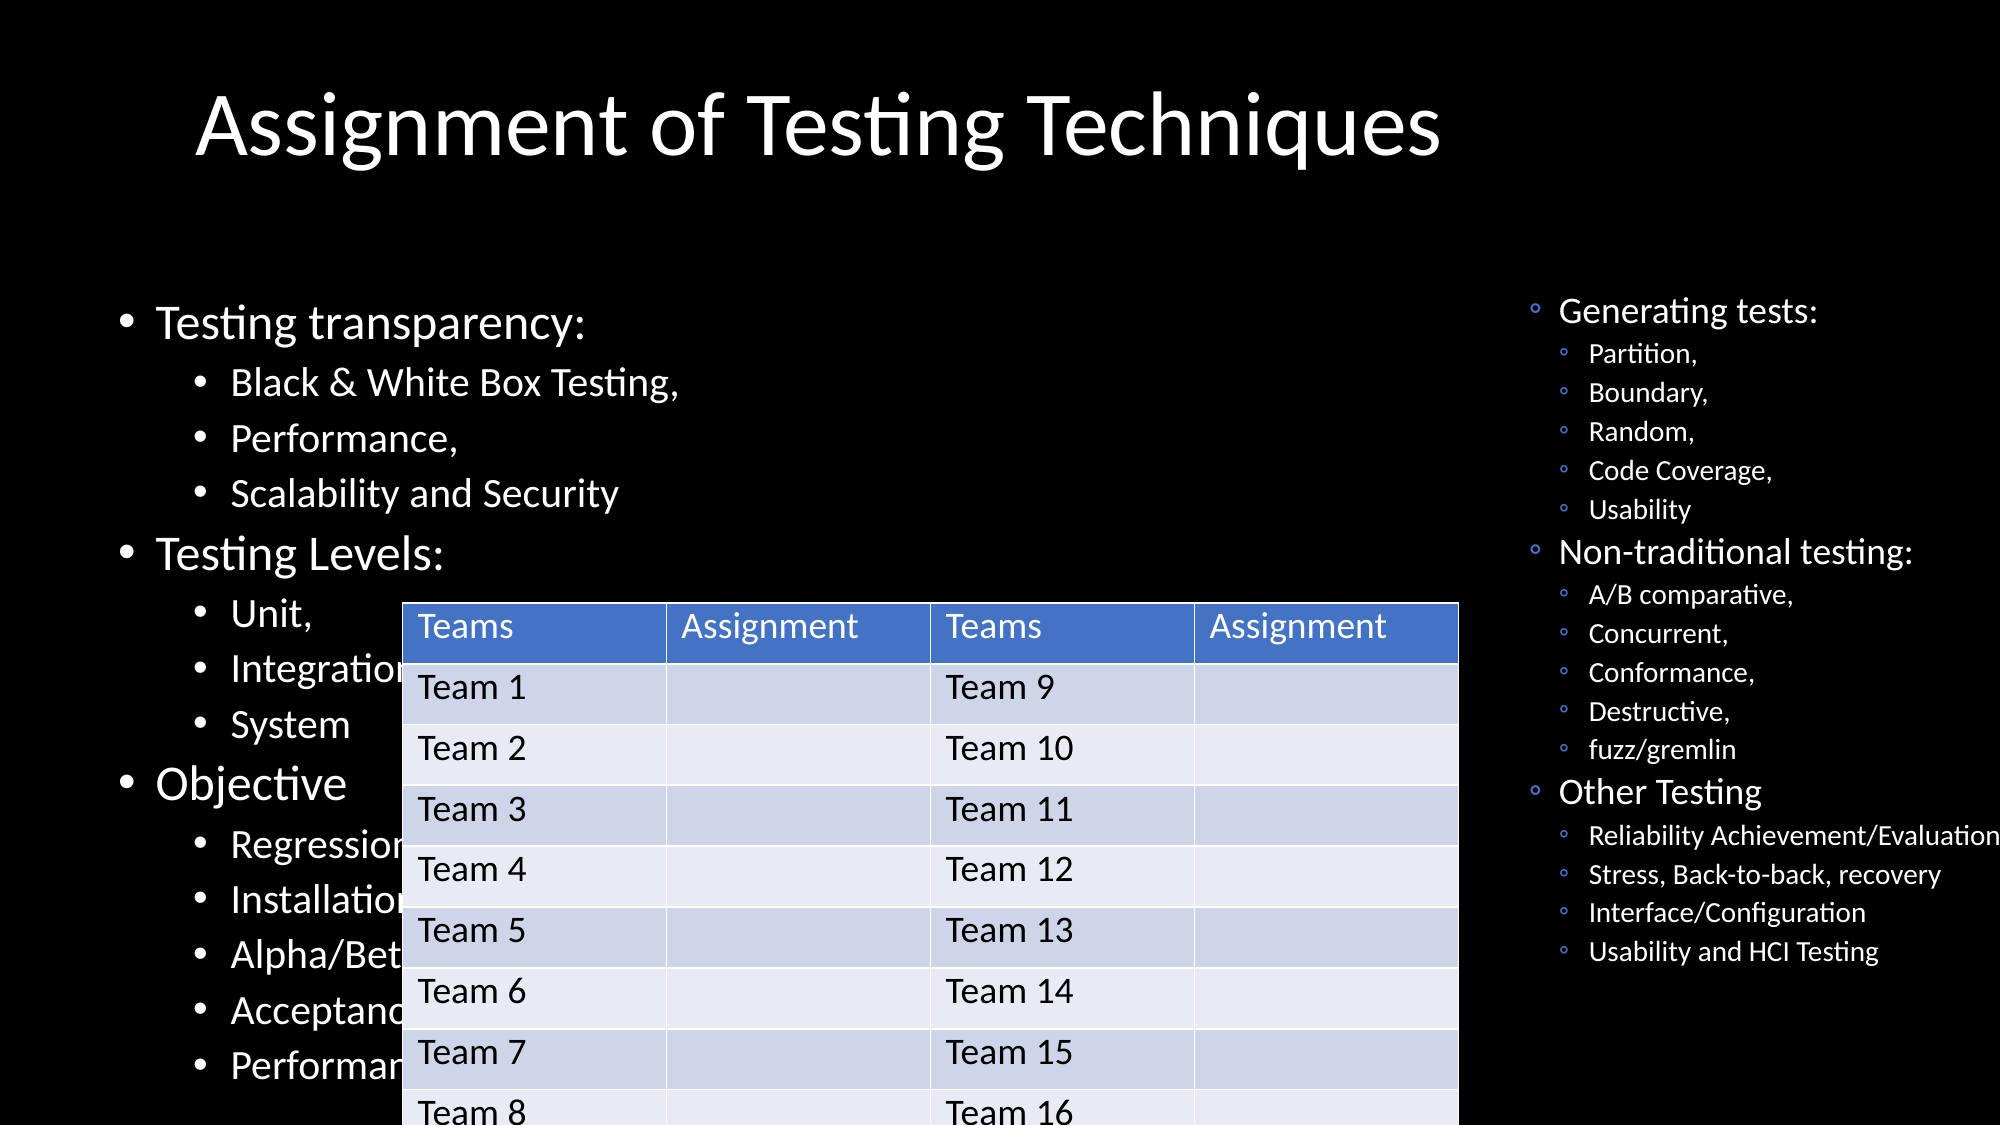

# Assignment of Testing Techniques
Testing transparency:
Black & White Box Testing,
Performance,
Scalability and Security
Testing Levels:
Unit,
Integration,
System
Objective
Regression
Installation
Alpha/Beta Testing
Acceptance
Performance

Generating tests:
Partition,
Boundary,
Random,
Code Coverage,
Usability
Non-traditional testing:
A/B comparative,
Concurrent,
Conformance,
Destructive,
fuzz/gremlin
Other Testing
Reliability Achievement/Evaluation
Stress, Back-to-back, recovery
Interface/Configuration
Usability and HCI Testing
| Teams | Assignment | Teams | Assignment |
| --- | --- | --- | --- |
| Team 1 |  | Team 9 |  |
| Team 2 |  | Team 10 |  |
| Team 3 |  | Team 11 |  |
| Team 4 |  | Team 12 |  |
| Team 5 |  | Team 13 |  |
| Team 6 |  | Team 14 |  |
| Team 7 |  | Team 15 |  |
| Team 8 |  | Team 16 |  |